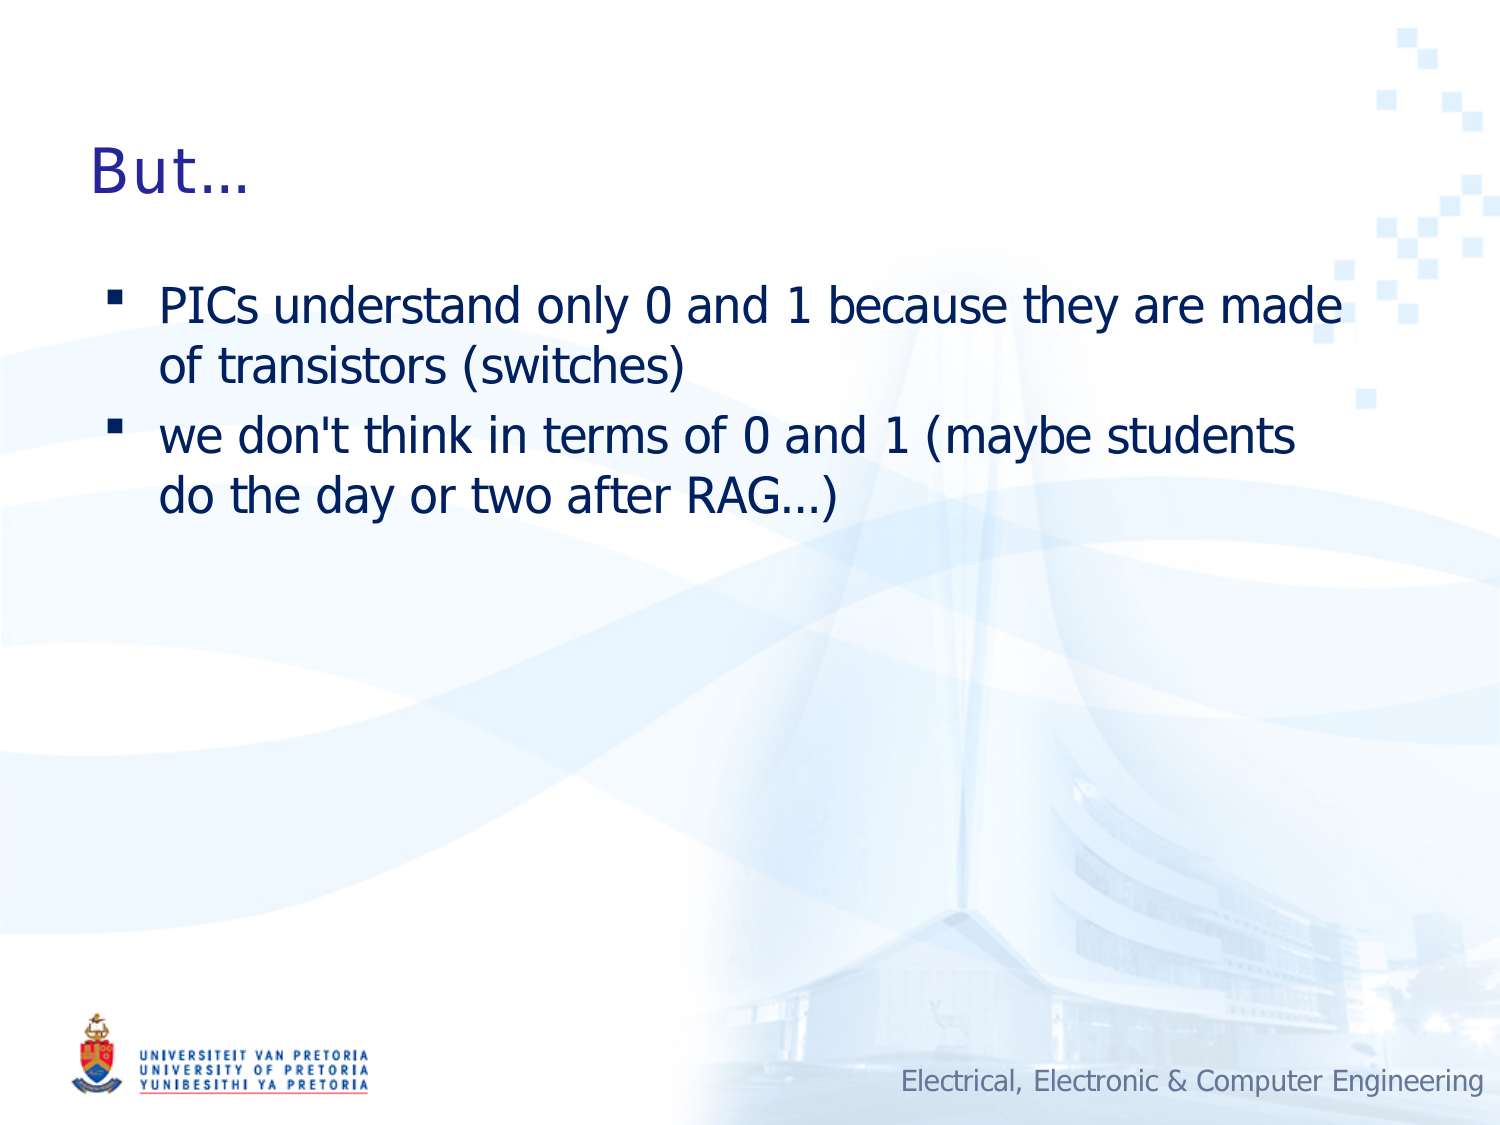

# But…
PICs understand only 0 and 1 because they are made of transistors (switches)
we don't think in terms of 0 and 1 (maybe students do the day or two after RAG…)